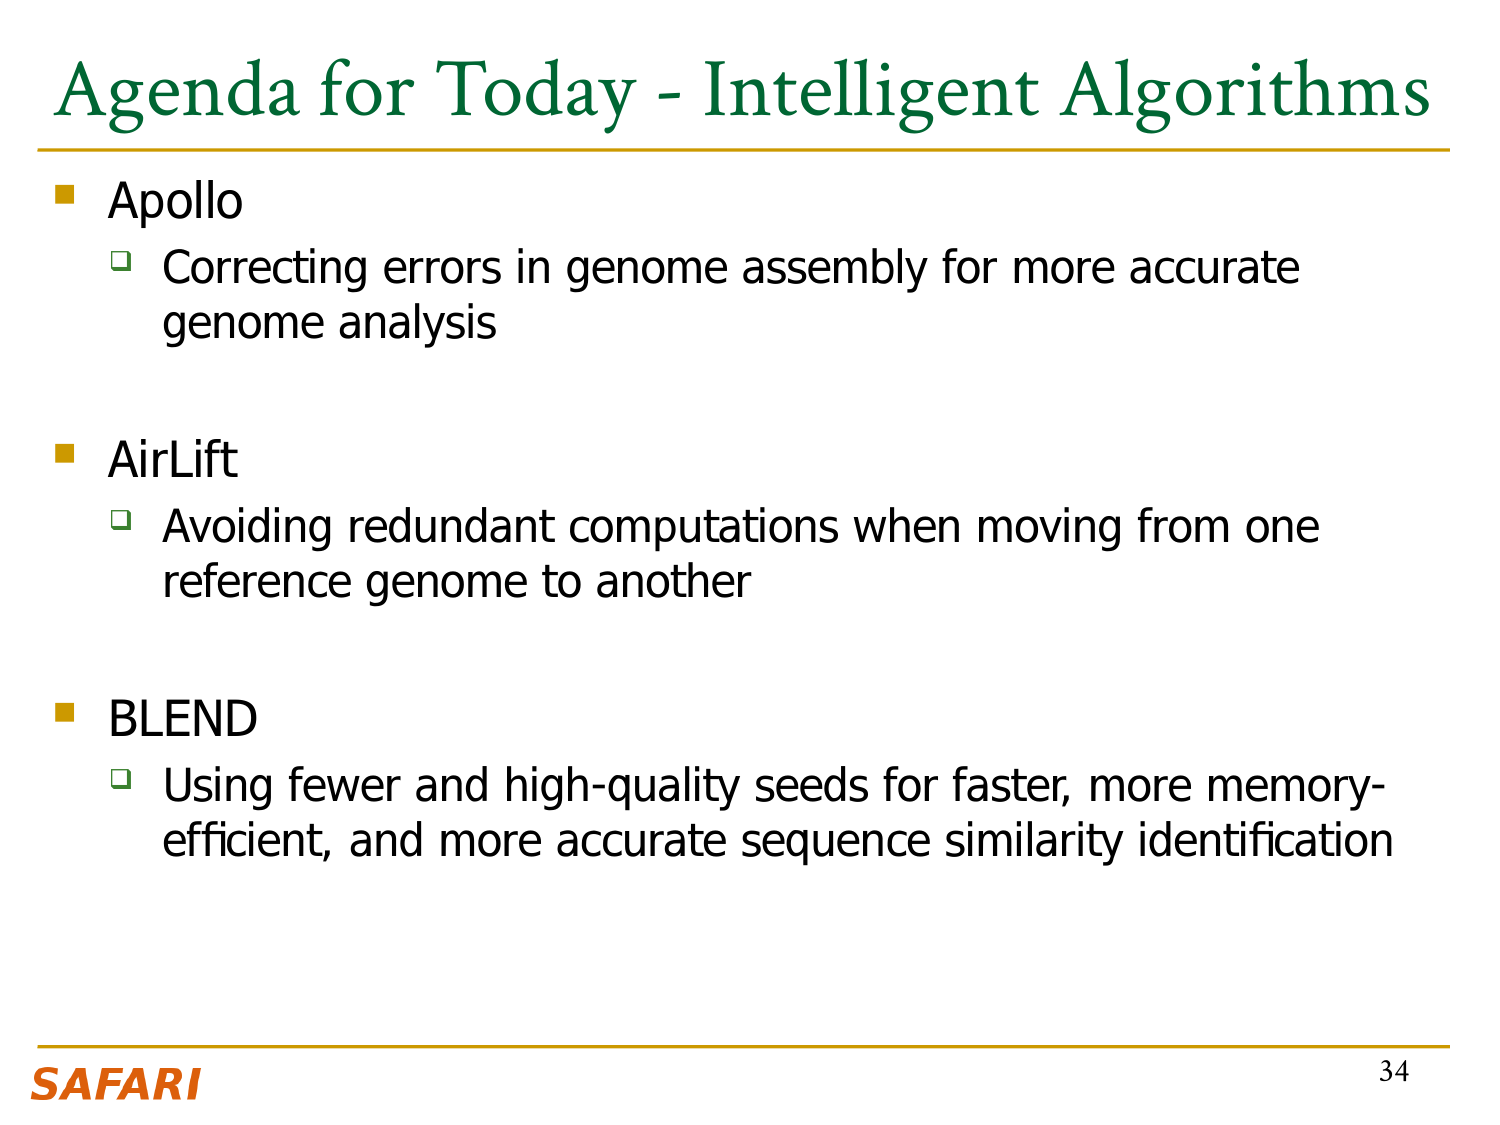

# Agenda for Today - Intelligent Algorithms
Apollo
Correcting errors in genome assembly for more accurate genome analysis

AirLift
Avoiding redundant computations when moving from one reference genome to another

BLEND
Using fewer and high-quality seeds for faster, more memory-efficient, and more accurate sequence similarity identification
34